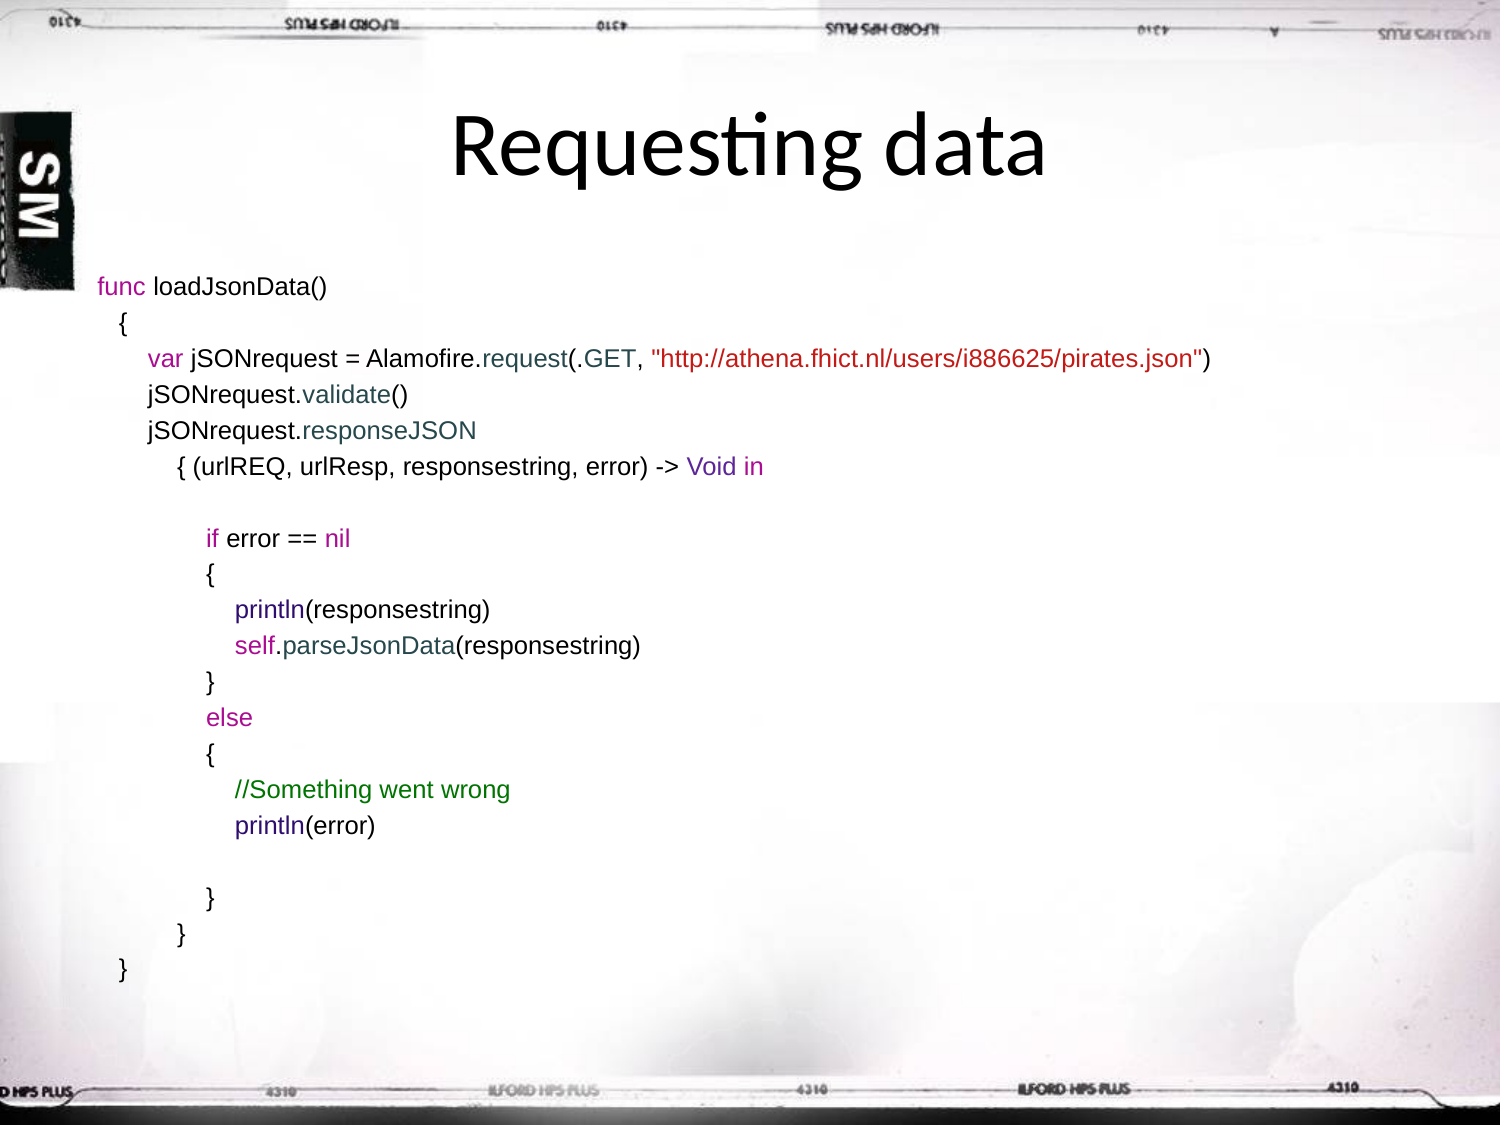

# Requesting data
 func loadJsonData()
    {
        var jSONrequest = Alamofire.request(.GET, "http://athena.fhict.nl/users/i886625/pirates.json")
        jSONrequest.validate()
        jSONrequest.responseJSON
            { (urlREQ, urlResp, responsestring, error) -> Void in

                if error == nil
                {
                    println(responsestring)
                    self.parseJsonData(responsestring)
                }
                else
                {
                    //Something went wrong
                    println(error)

                }
            }
    }